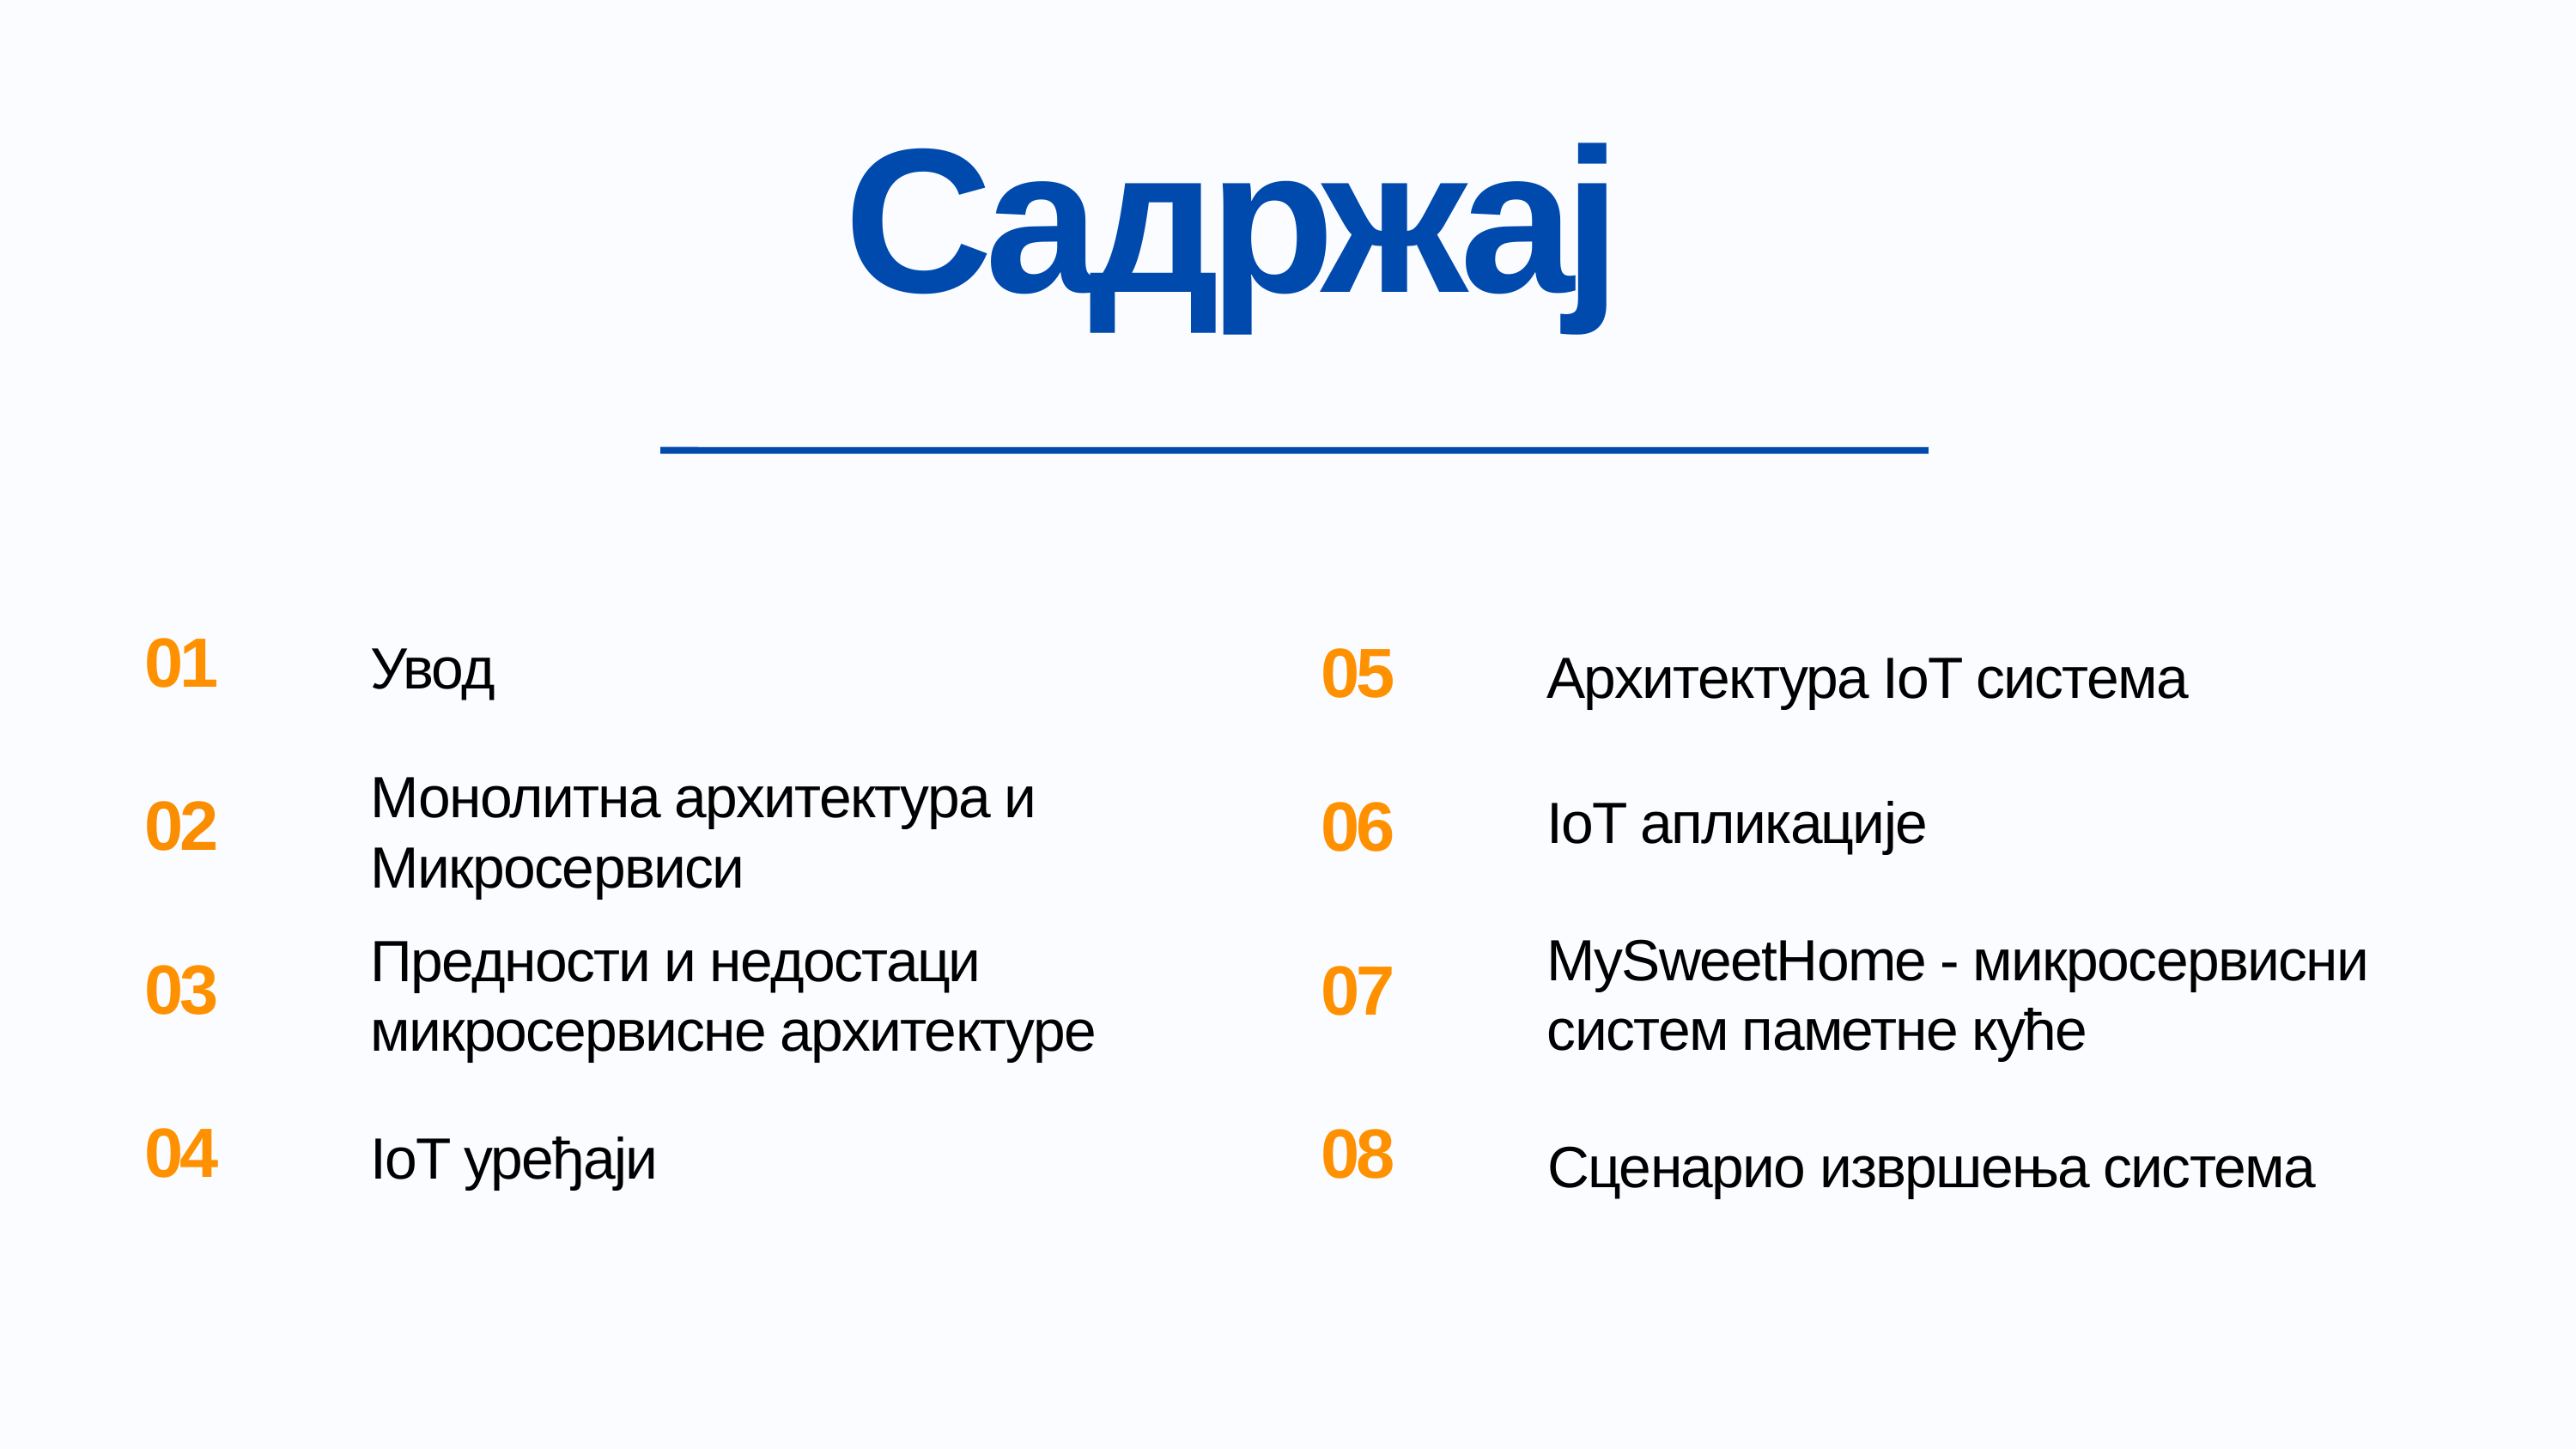

Садржај

Увод
01
Архитектура IoT система
05
Монолитна архитектура и Микросервиси
IoT апликације
02
06
MySweetHome - микросервисни систем паметне куће
Предности и недостаци микросервисне архитектуре
03
07
IoT уређаји
04
08
Сценарио извршења система